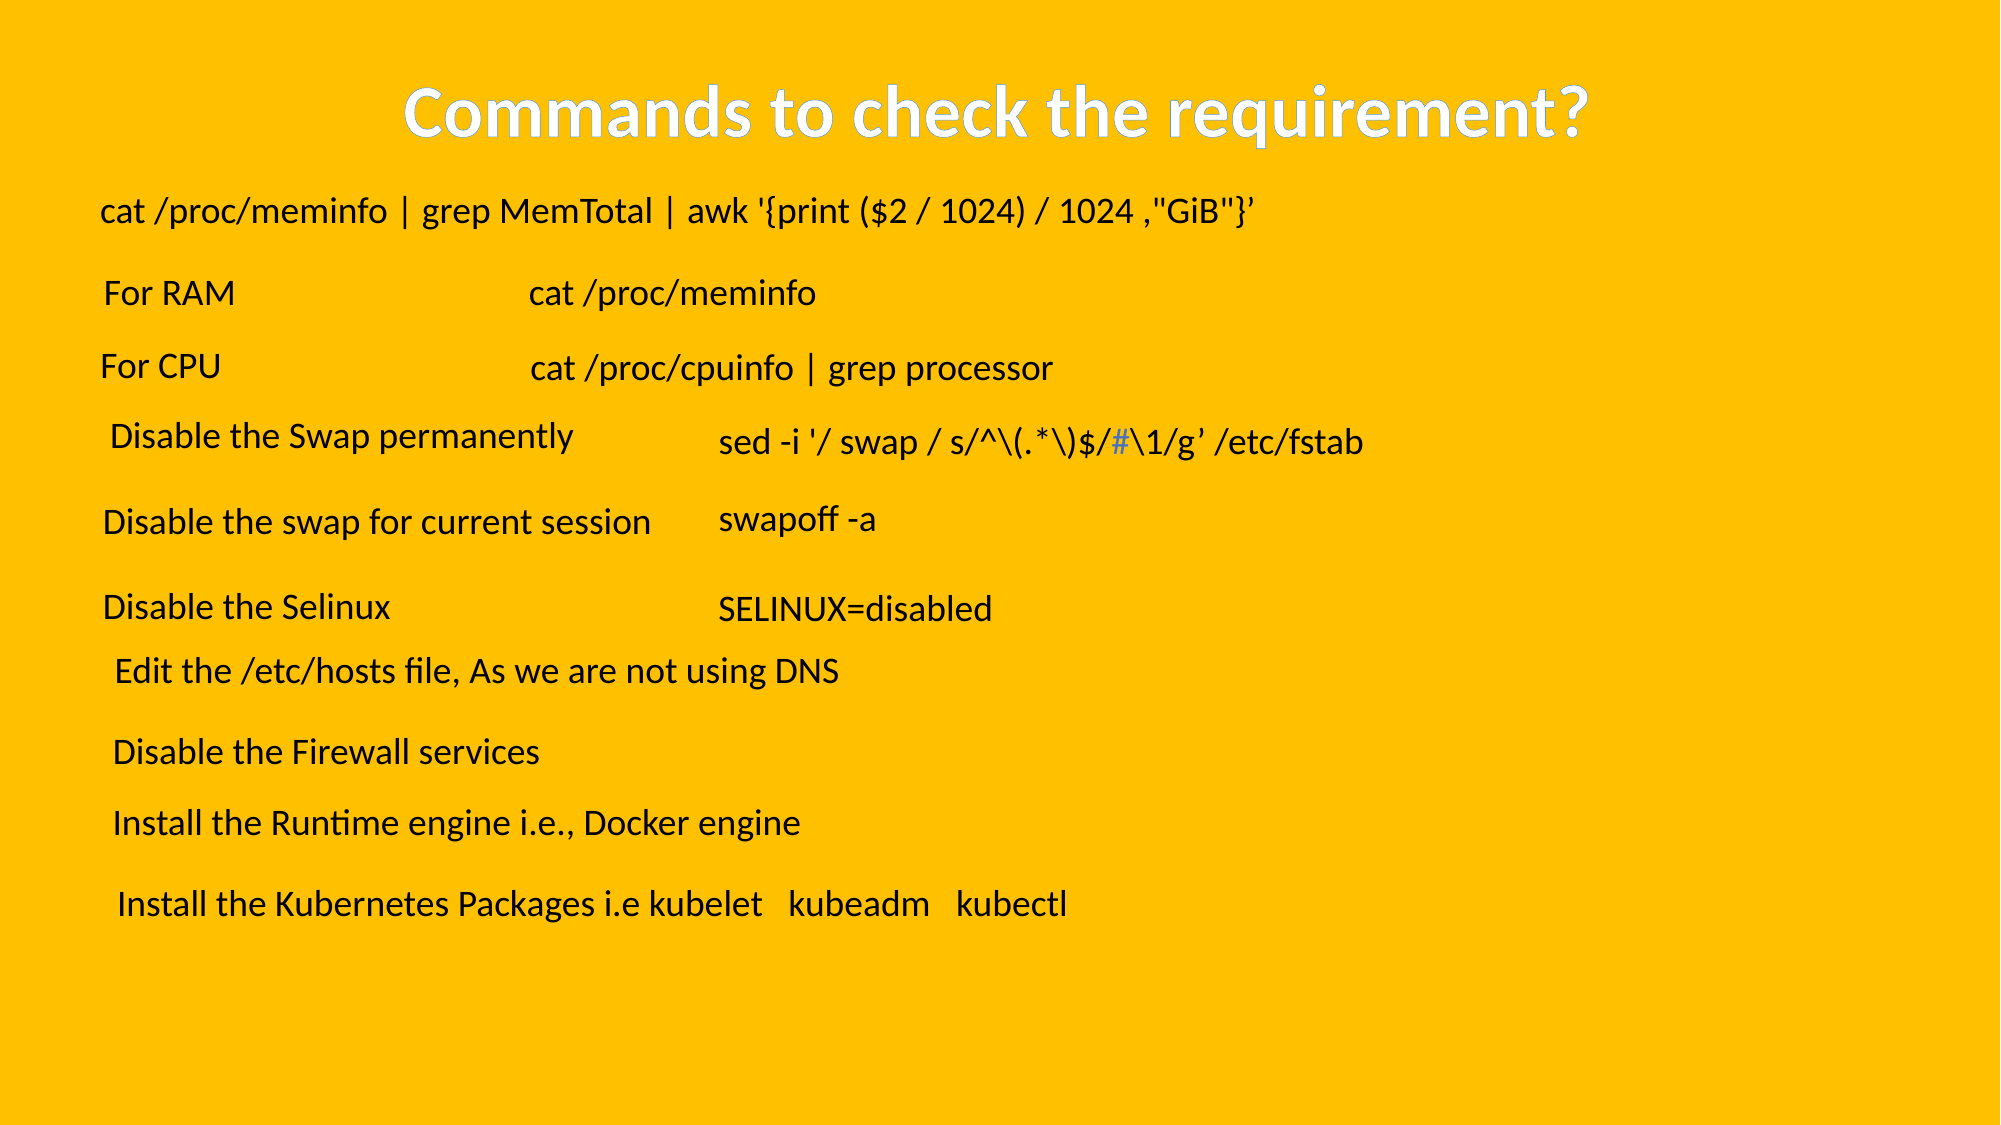

Commands to check the requirement?
cat /proc/meminfo | grep MemTotal | awk '{print ($2 / 1024) / 1024 ,"GiB"}’
For RAM
cat /proc/meminfo
For CPU
cat /proc/cpuinfo | grep processor
Disable the Swap permanently
sed -i '/ swap / s/^\(.*\)$/#\1/g’ /etc/fstab
swapoff -a
Disable the swap for current session
Disable the Selinux
SELINUX=disabled
Edit the /etc/hosts file, As we are not using DNS

Disable the Firewall services

Install the Runtime engine i.e., Docker engine

Install the Kubernetes Packages i.e kubelet   kubeadm   kubectl